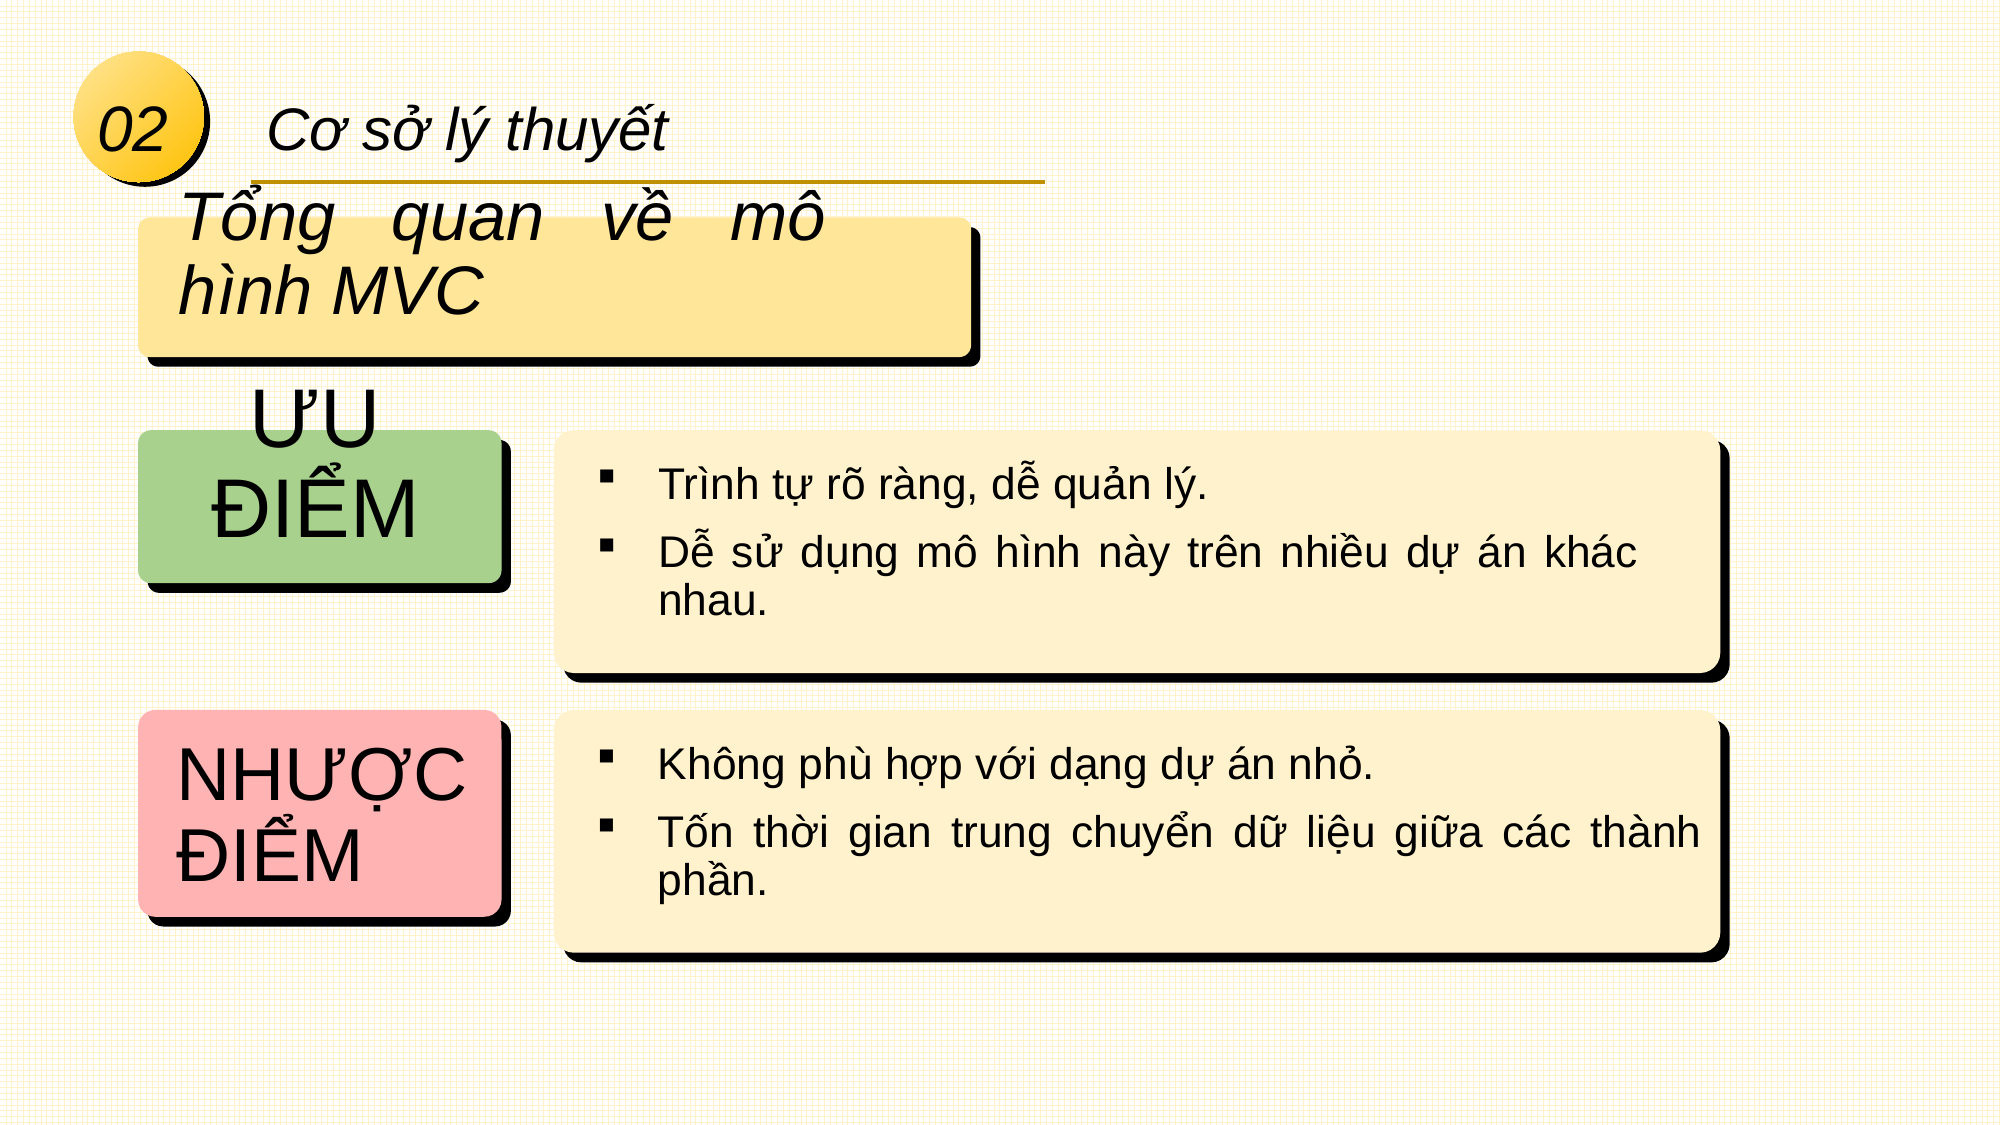

02

Cơ sở lý thuyết

Tổng quan về mô hình MVC

Trình tự rõ ràng, dễ quản lý.
Dễ sử dụng mô hình này trên nhiều dự án khác nhau.
ƯU ĐIỂM

Không phù hợp với dạng dự án nhỏ.
Tốn thời gian trung chuyển dữ liệu giữa các thành phần.
NHƯỢC ĐIỂM